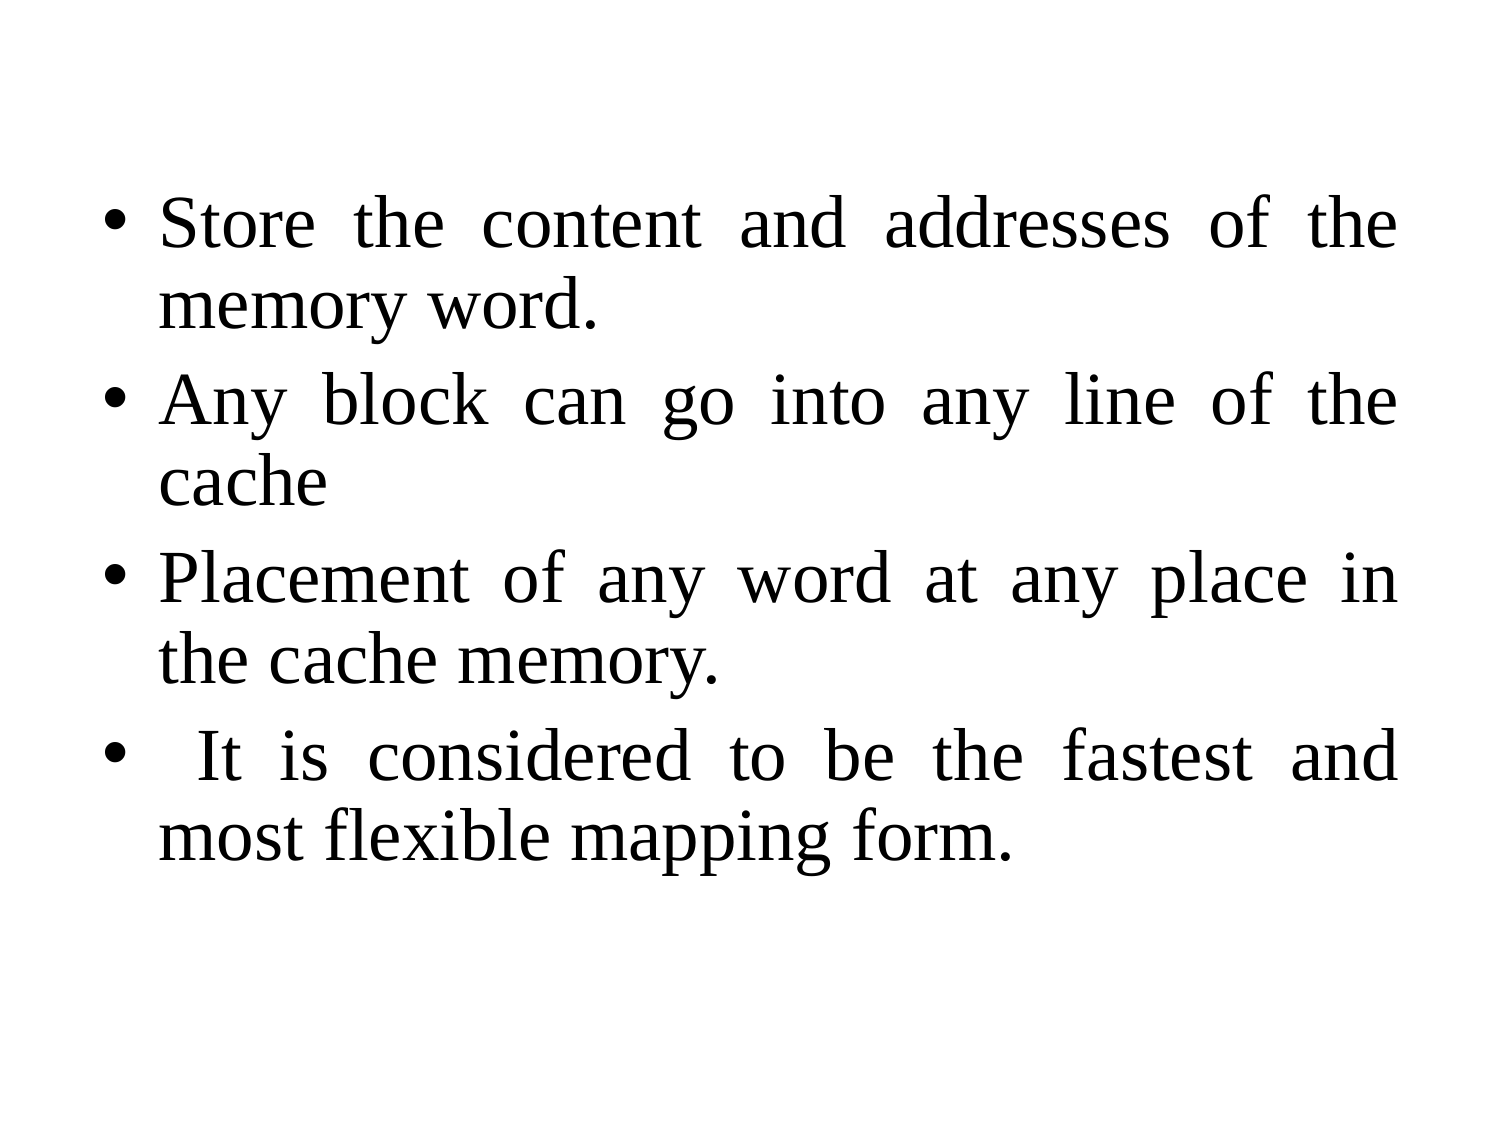

Store the content and addresses of the memory word.
Any block can go into any line of the cache
Placement of any word at any place in the cache memory.
 It is considered to be the fastest and most flexible mapping form.